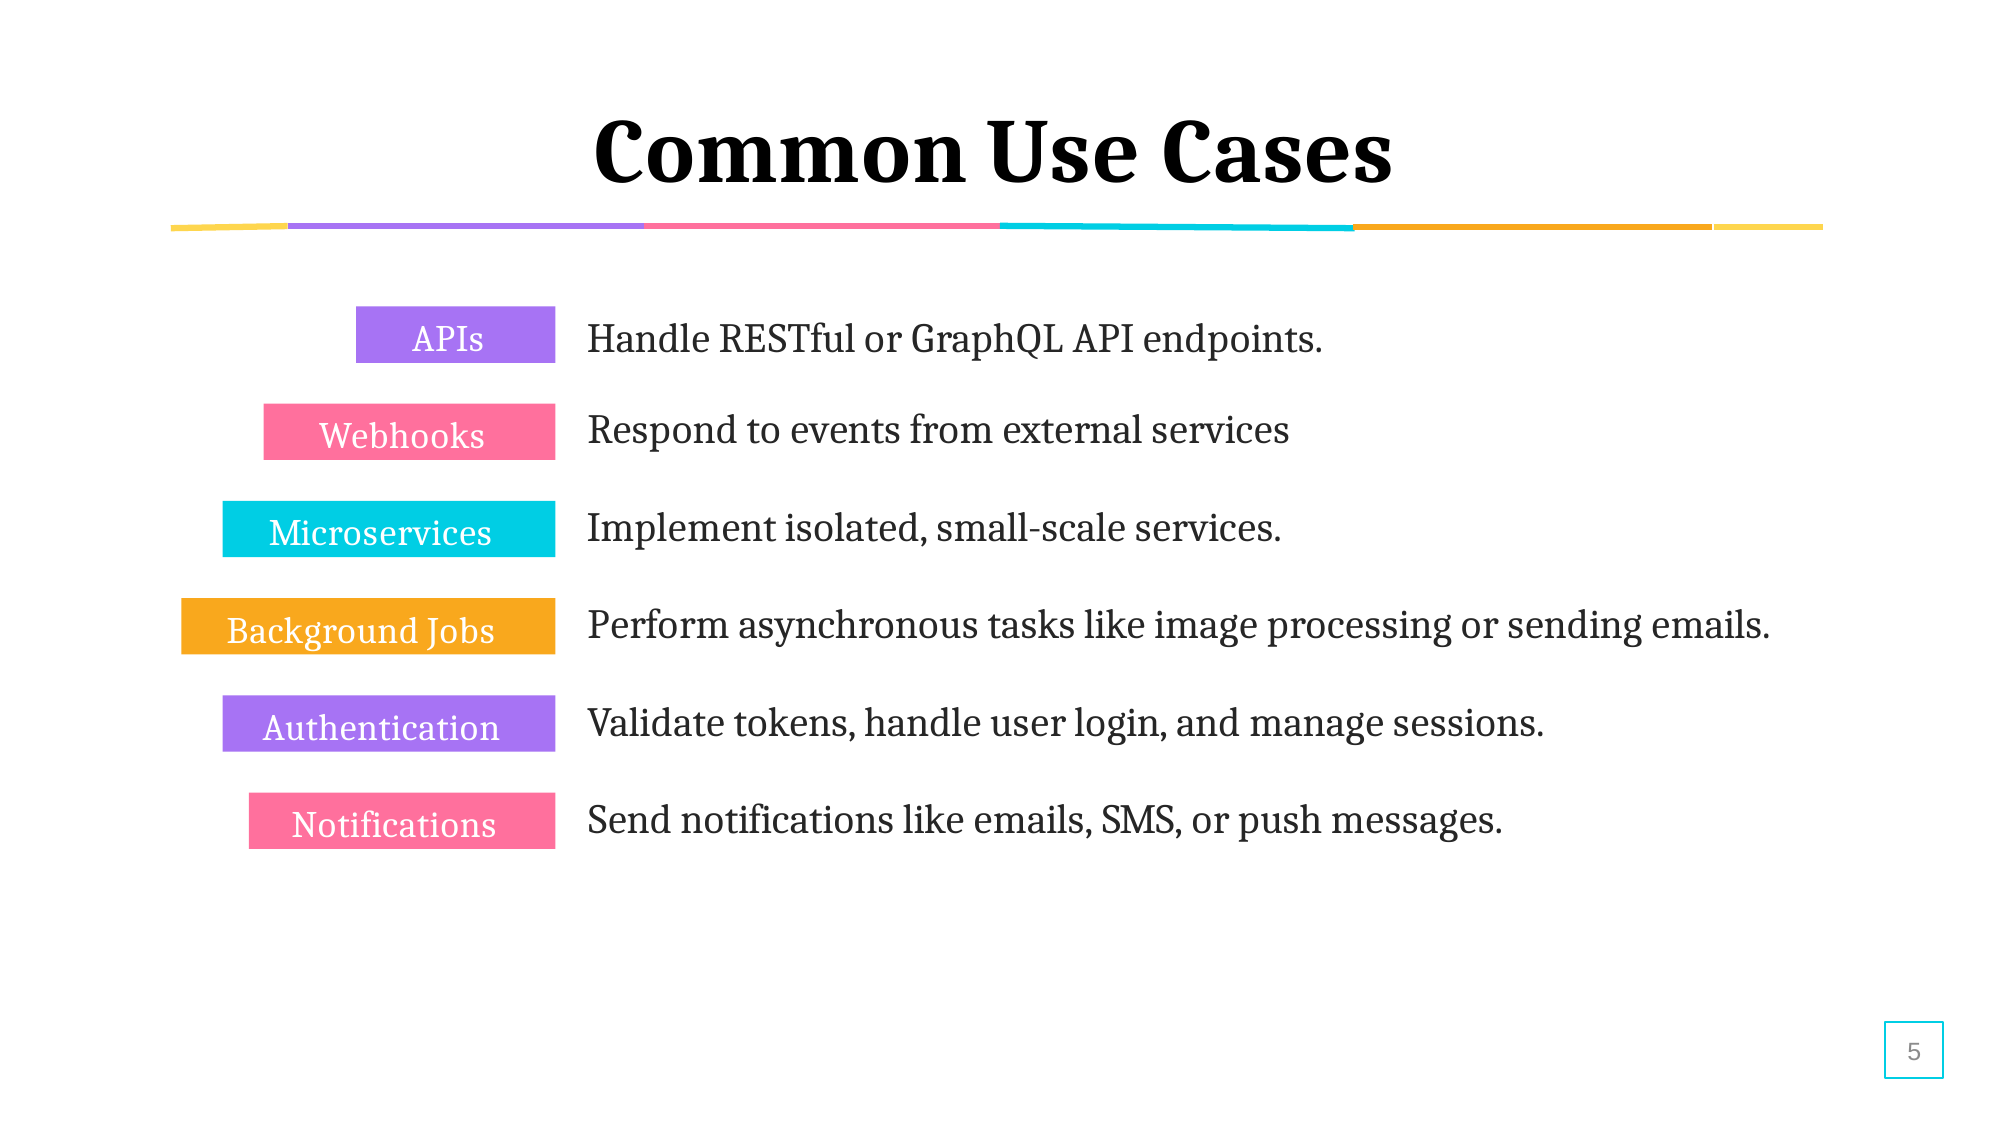

# Common Use Cases
Handle RESTful or GraphQL API endpoints.
APIs
Respond to events from external services
Webhooks
Implement isolated, small-scale services.
Microservices
Perform asynchronous tasks like image processing or sending emails.
Background Jobs
Validate tokens, handle user login, and manage sessions.
Authentication
Send notifications like emails, SMS, or push messages.
Notifications
5